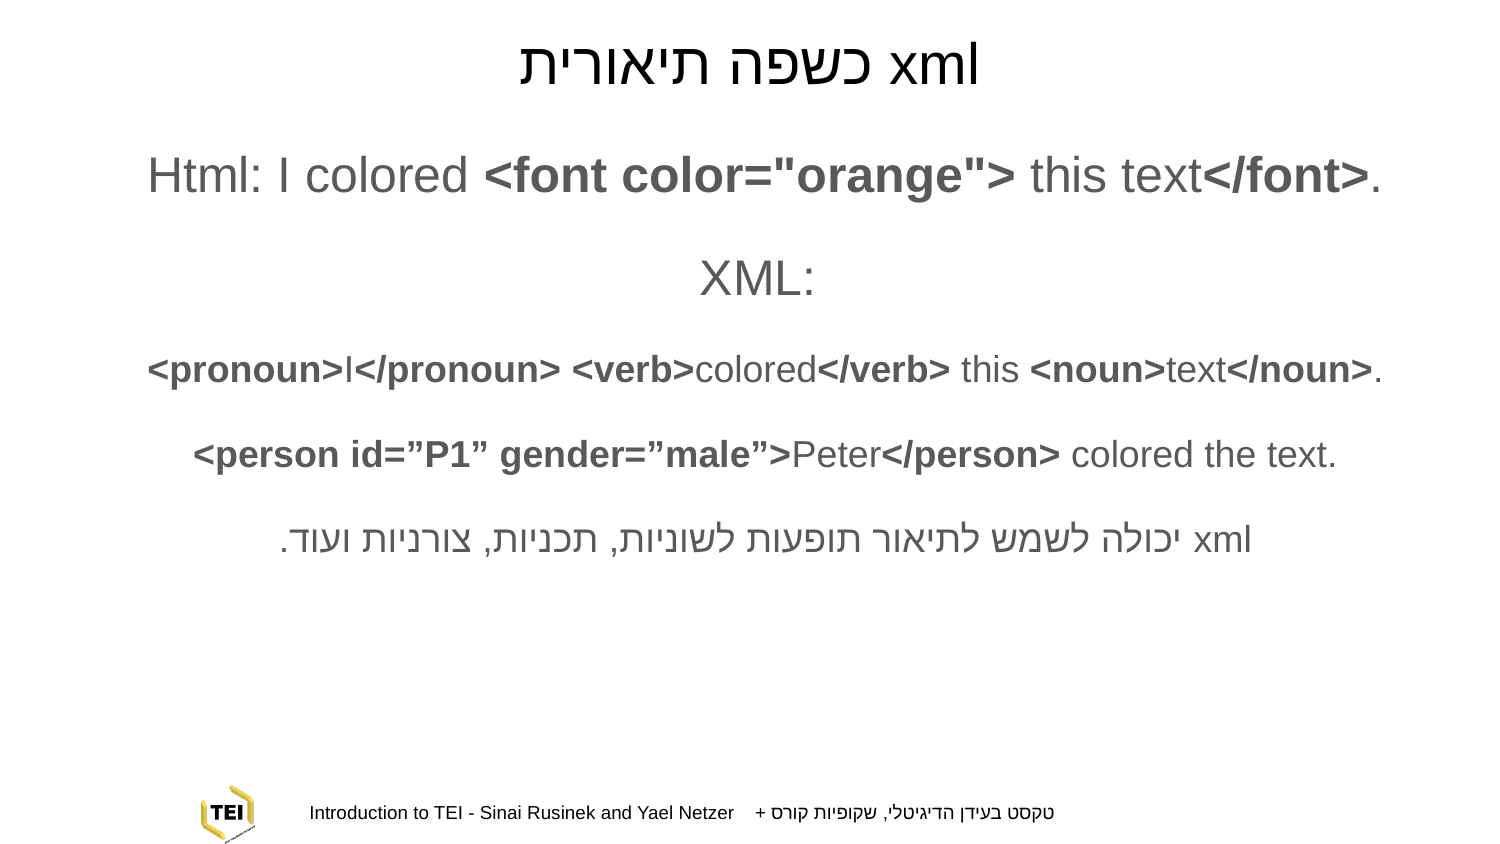

# xml כשפה תיאורית
Html: I colored <font color="orange"> this text</font>.
XML:
<pronoun>I</pronoun> <verb>colored</verb> this <noun>text</noun>.
<person id=”P1” gender=”male”>Peter</person> colored the text.
xml יכולה לשמש לתיאור תופעות לשוניות, תכניות, צורניות ועוד.